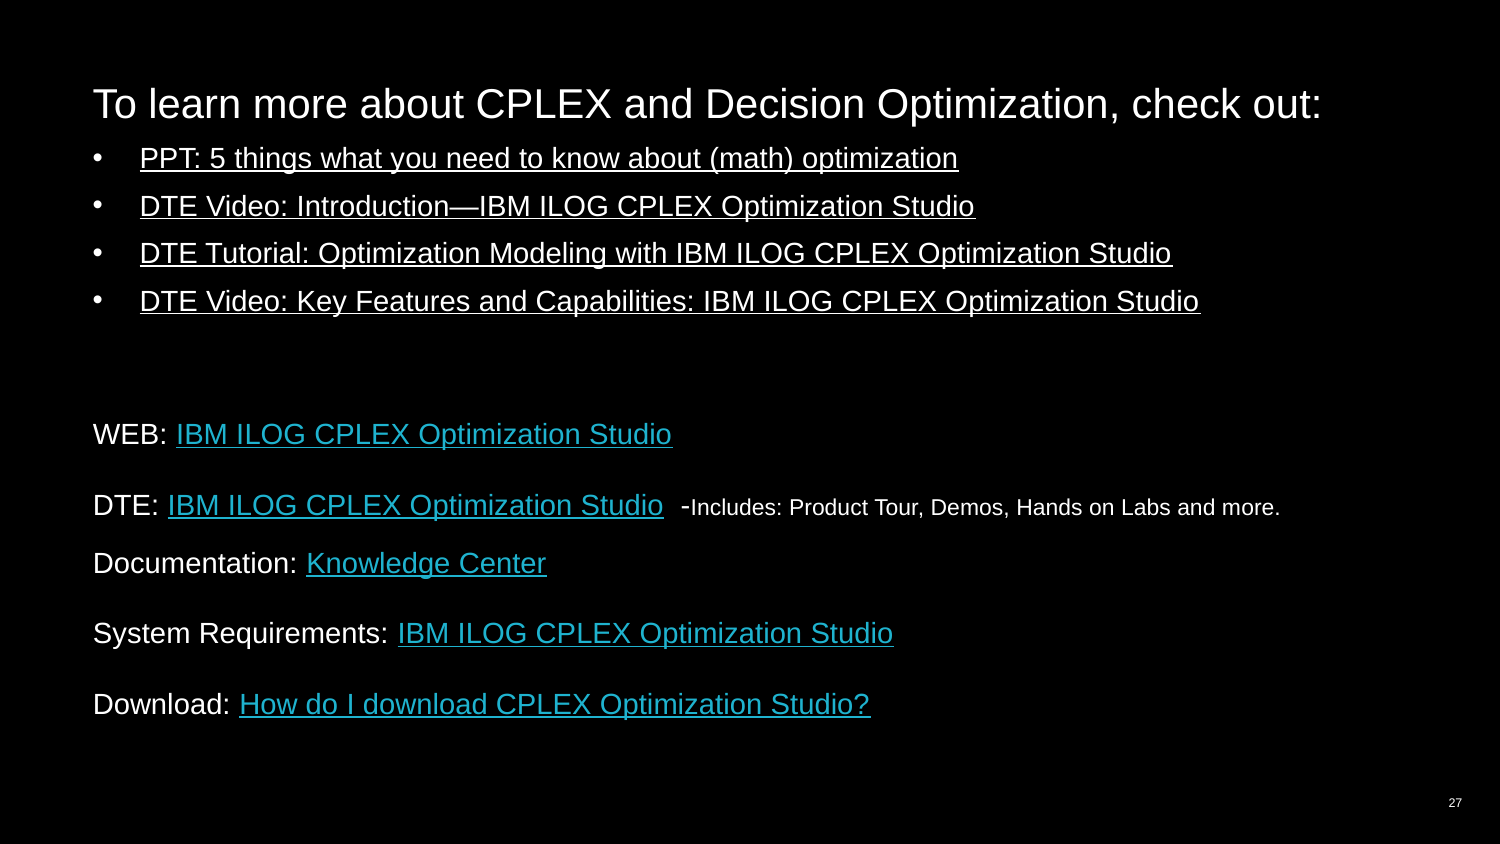

To learn more about CPLEX and Decision Optimization, check out:
PPT: 5 things what you need to know about (math) optimization
DTE Video: Introduction—IBM ILOG CPLEX Optimization Studio
DTE Tutorial: Optimization Modeling with IBM ILOG CPLEX Optimization Studio
DTE Video: Key Features and Capabilities: IBM ILOG CPLEX Optimization Studio
WEB: IBM ILOG CPLEX Optimization Studio
DTE: IBM ILOG CPLEX Optimization Studio  -Includes: Product Tour, Demos, Hands on Labs and more.
Documentation: Knowledge Center
System Requirements: IBM ILOG CPLEX Optimization Studio
Download: How do I download CPLEX Optimization Studio?

27